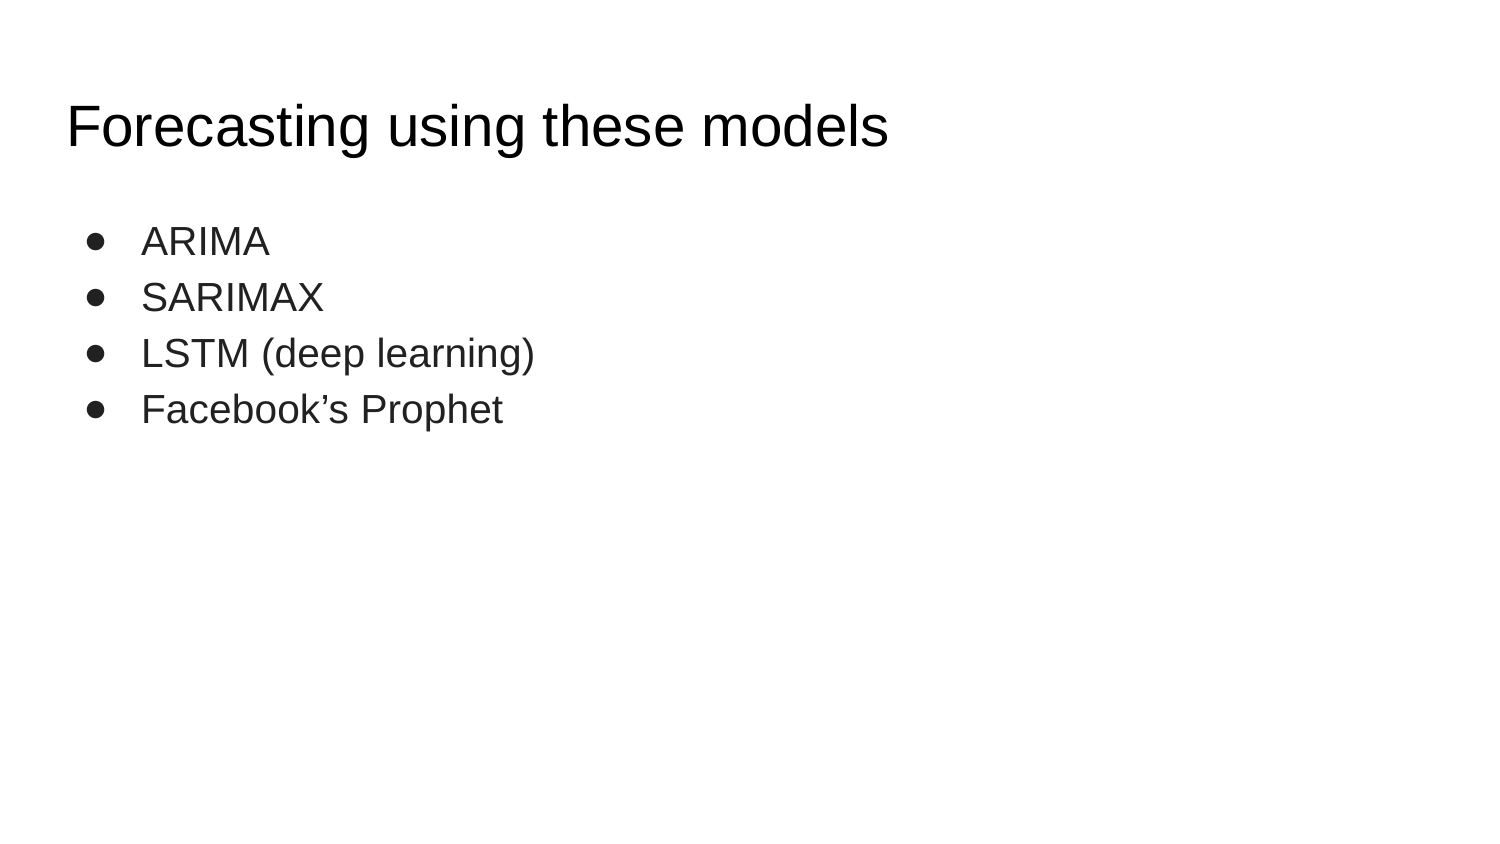

# Forecasting using these models
ARIMA
SARIMAX
LSTM (deep learning)
Facebook’s Prophet